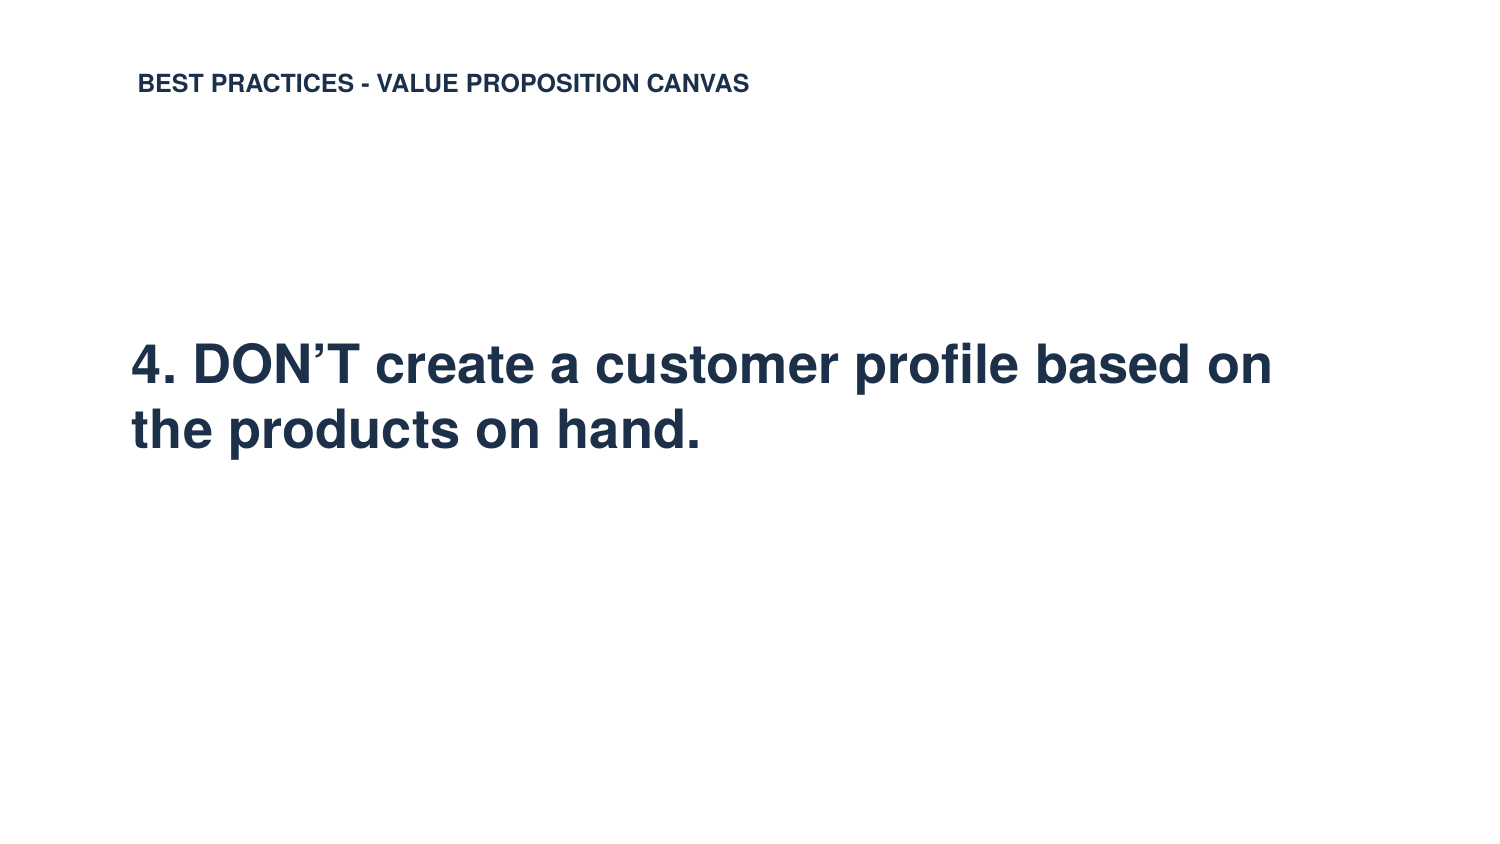

BEST PRACTICES - VALUE PROPOSITION CANVAS
# 4. DON’T create a customer profile based on the products on hand.